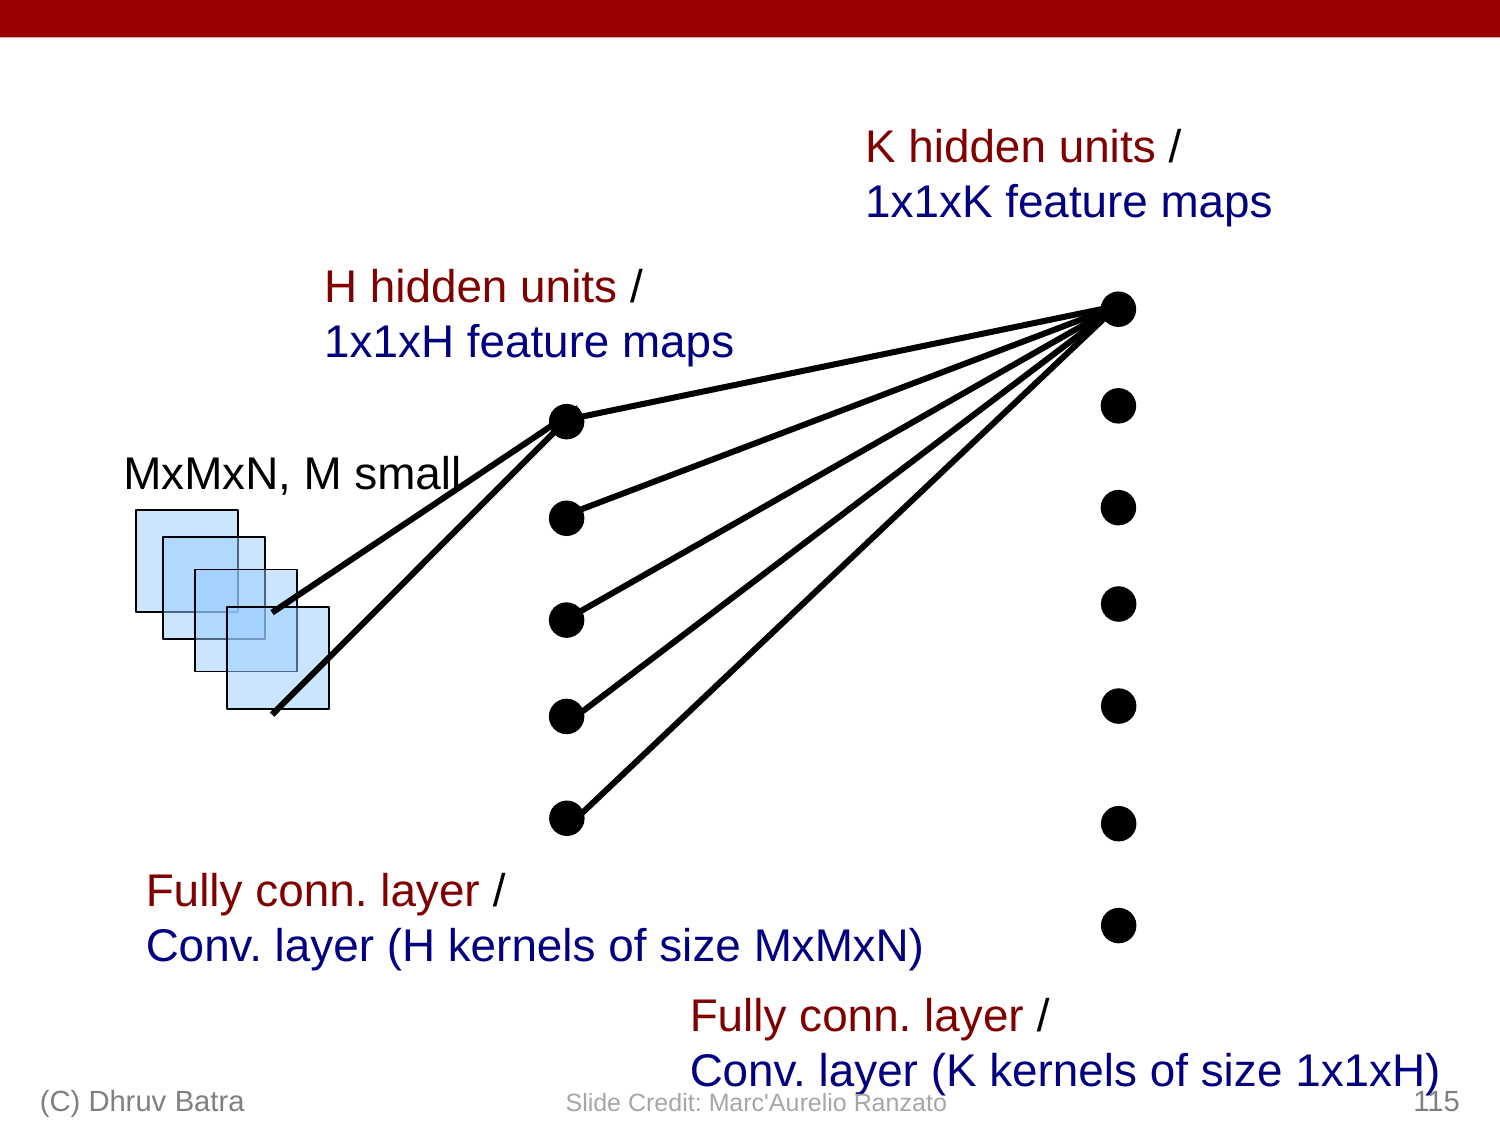

K hidden units /
1x1xK feature maps
H hidden units /
1x1xH feature maps

MxMxN, M small

Fully conn. layer /
Conv. layer (H kernels of size MxMxN)

Fully conn. layer /
Conv. layer (K kernels of size 1x1xH)
(C) Dhruv Batra
115
Slide Credit: Marc'Aurelio Ranzato